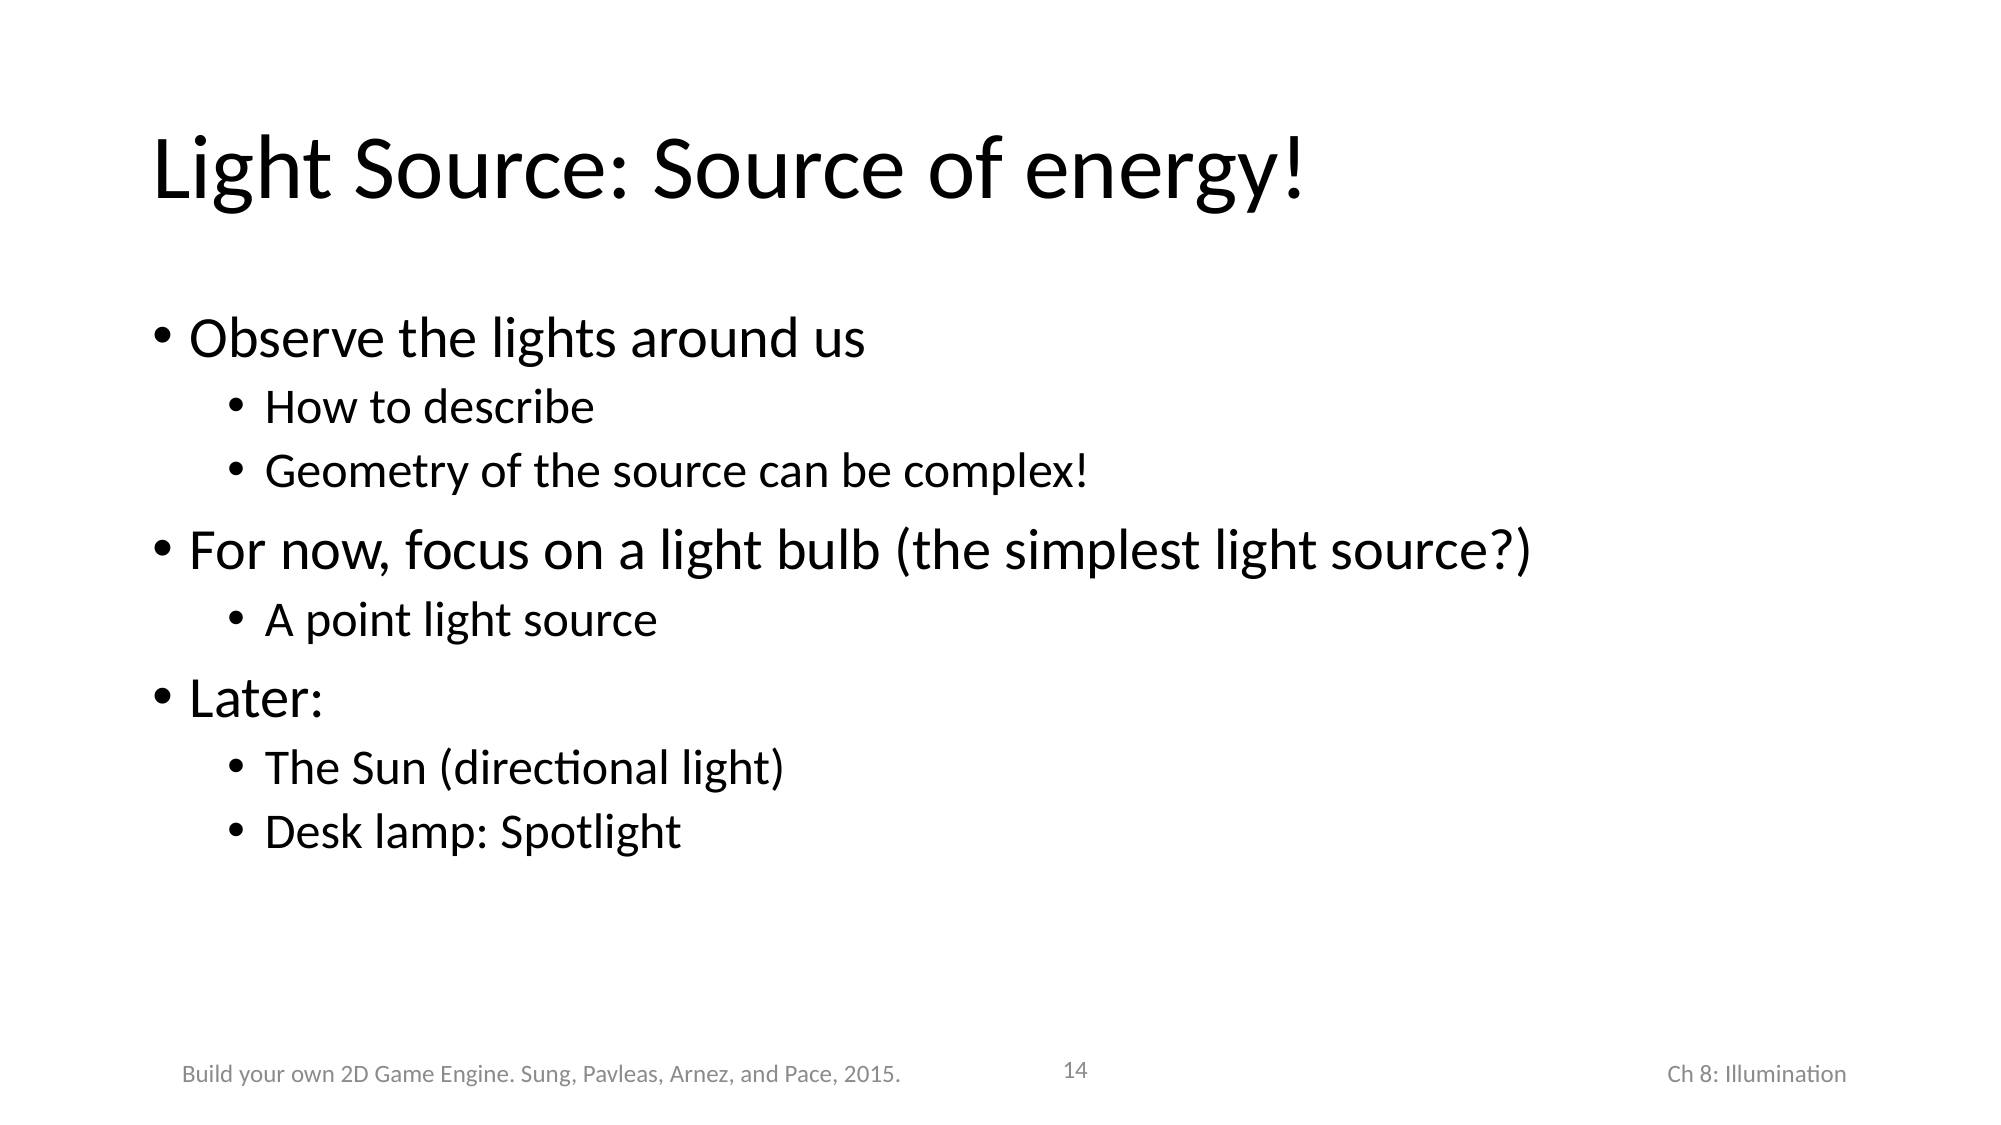

# Light Source: Source of energy!
Observe the lights around us
How to describe
Geometry of the source can be complex!
For now, focus on a light bulb (the simplest light source?)
A point light source
Later:
The Sun (directional light)
Desk lamp: Spotlight